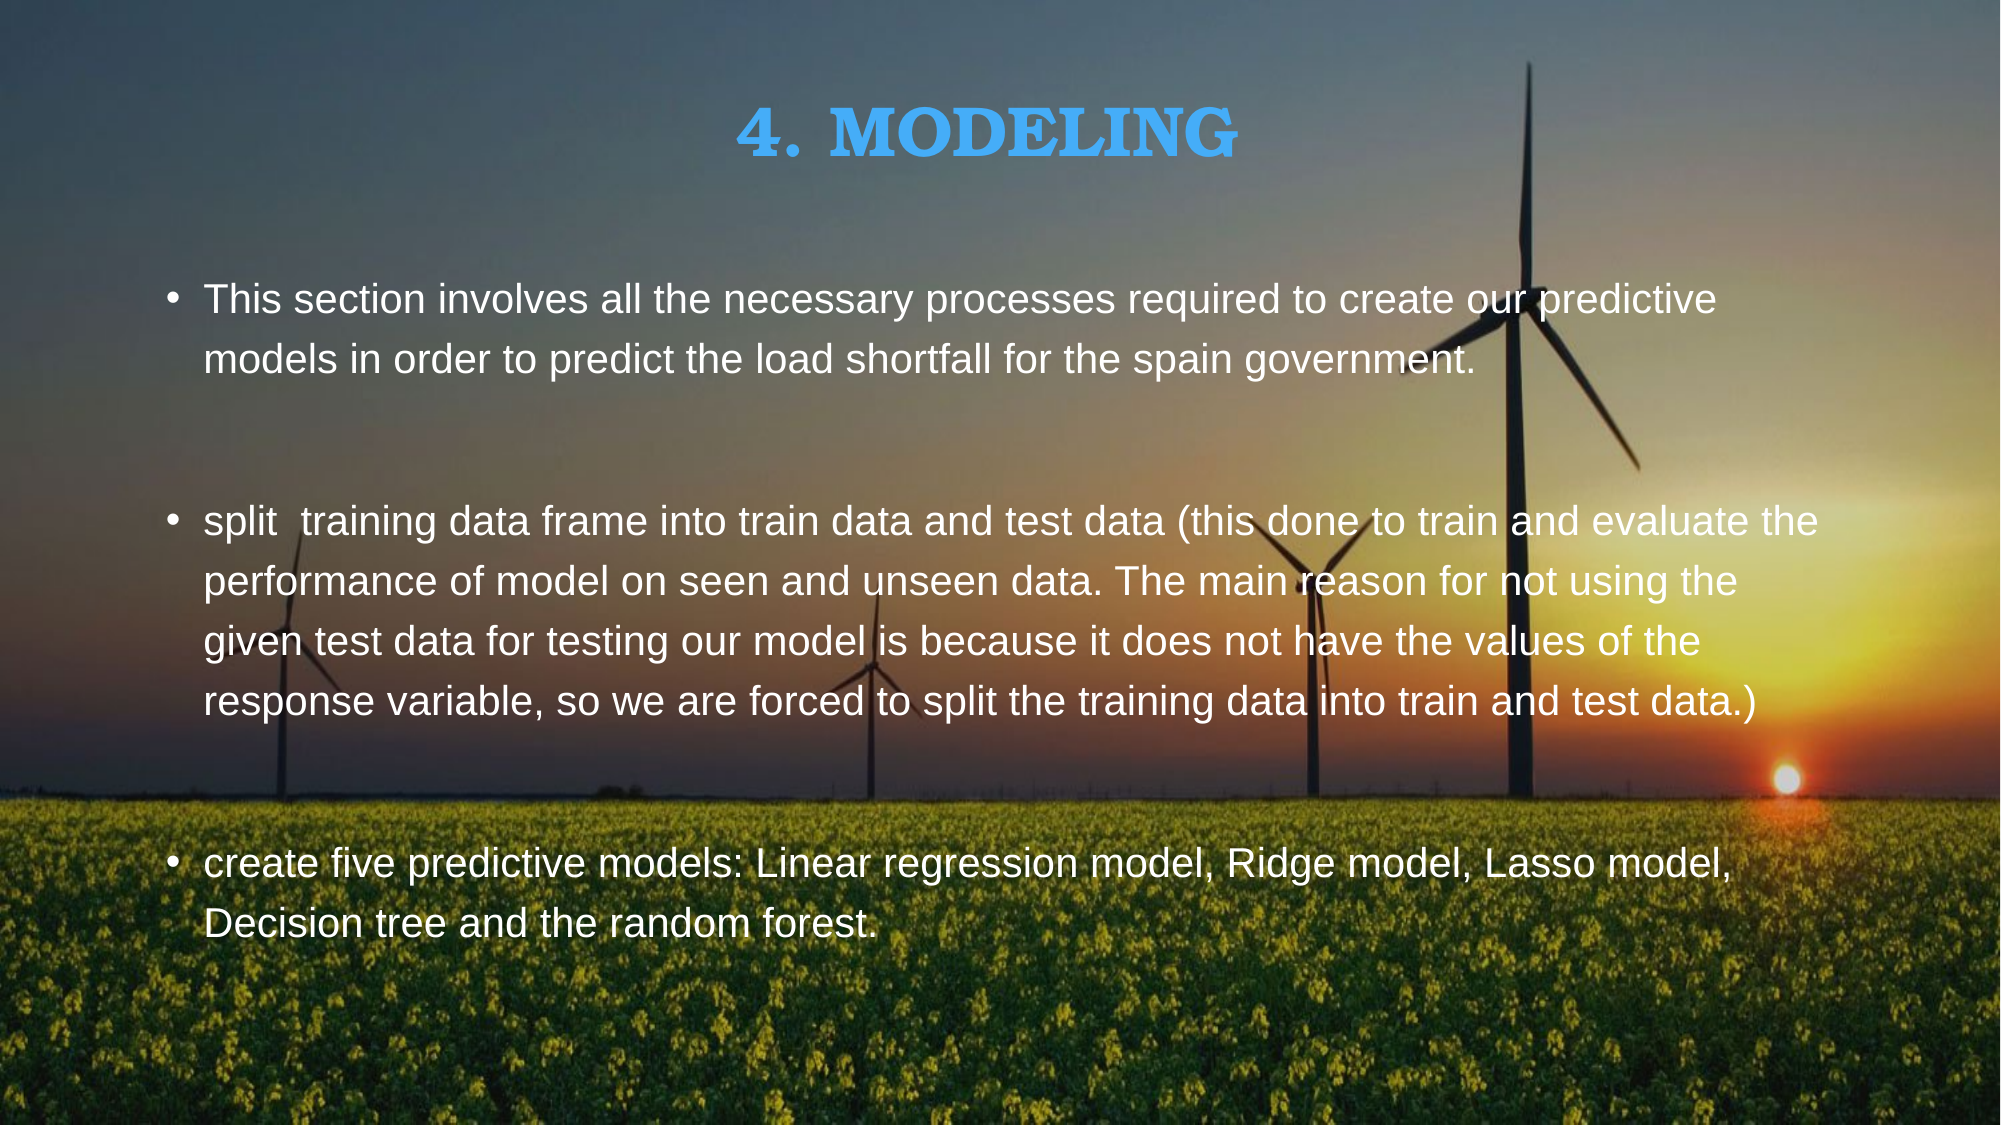

# 4. MODELING
This section involves all the necessary processes required to create our predictive models in order to predict the load shortfall for the spain government.

split  training data frame into train data and test data (this done to train and evaluate the performance of model on seen and unseen data. The main reason for not using the given test data for testing our model is because it does not have the values of the response variable, so we are forced to split the training data into train and test data.)

create five predictive models: Linear regression model, Ridge model, Lasso model, Decision tree and the random forest.